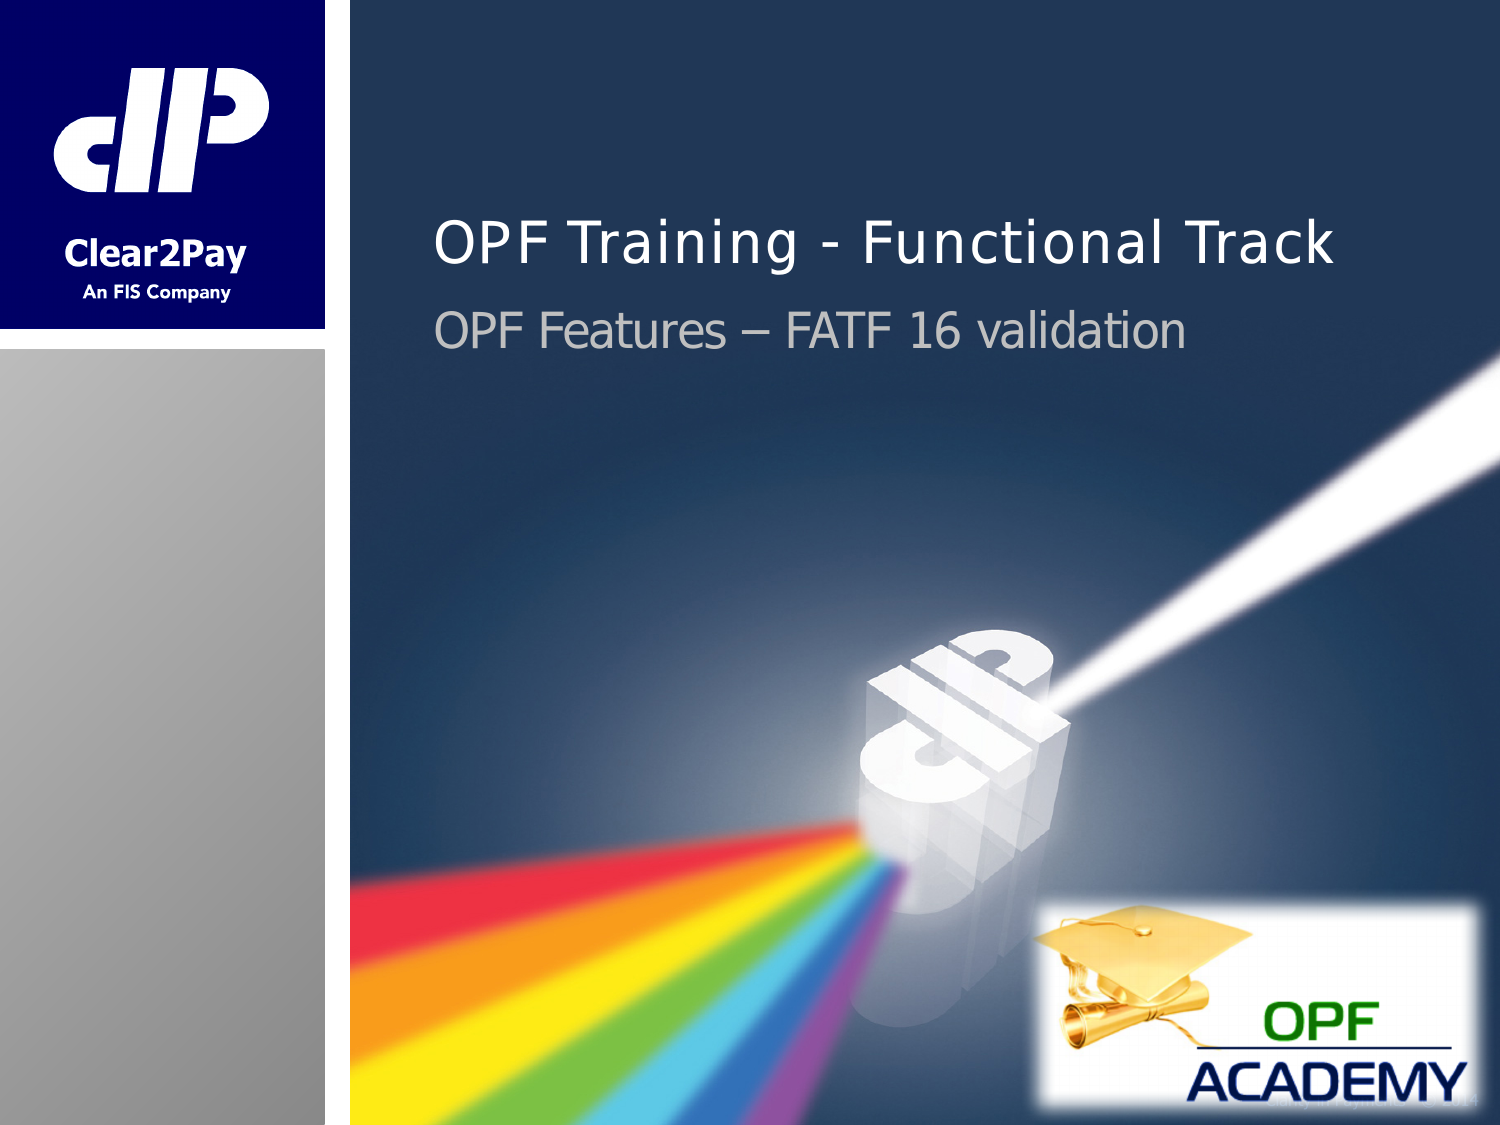

# OPF Training - Functional Track
OPF Features – FATF 16 validation